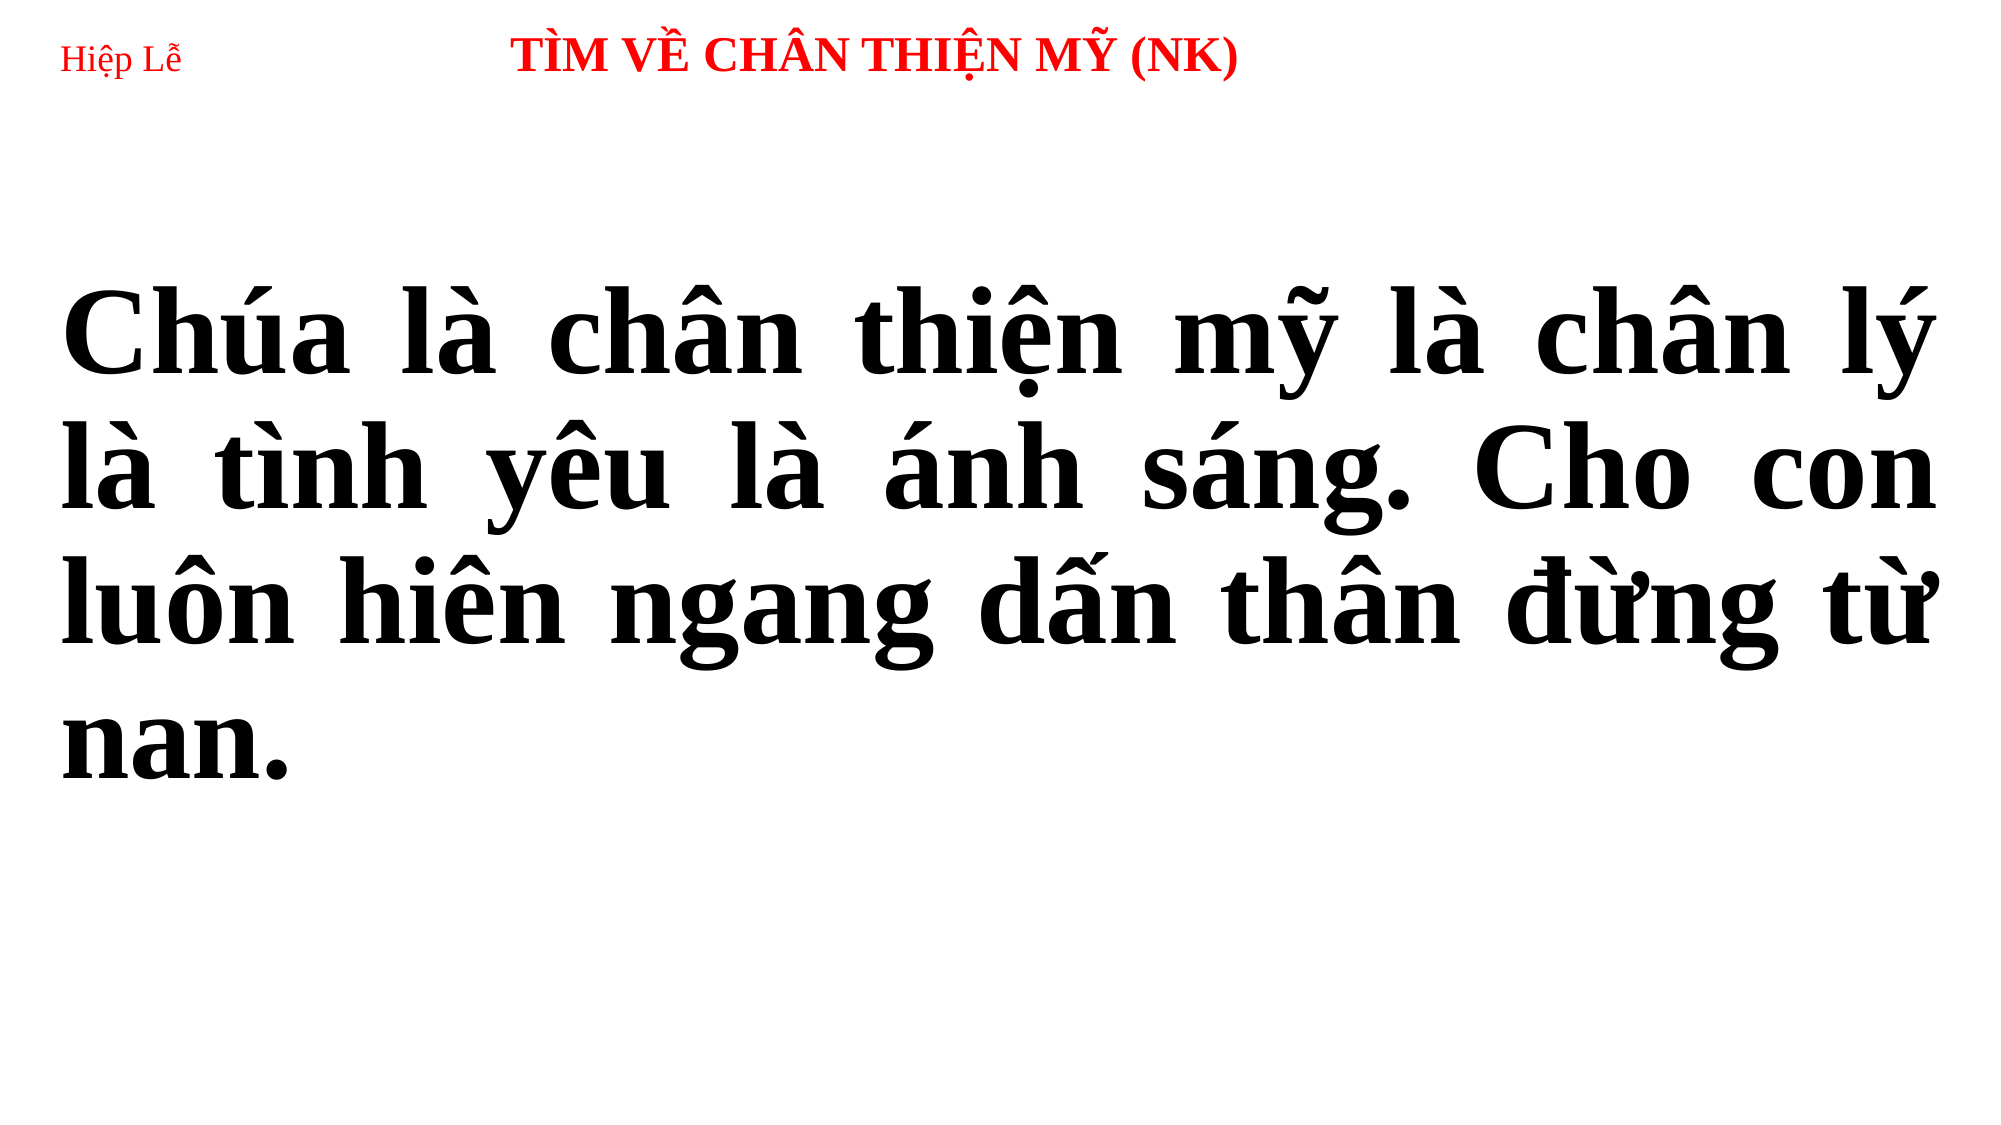

# Hiệp Lễ                     	TÌM VỀ CHÂN THIỆN MỸ (NK)
Chúa là chân thiện mỹ là chân lý là tình yêu là ánh sáng. Cho con luôn hiên ngang dấn thân đừng từ nan.